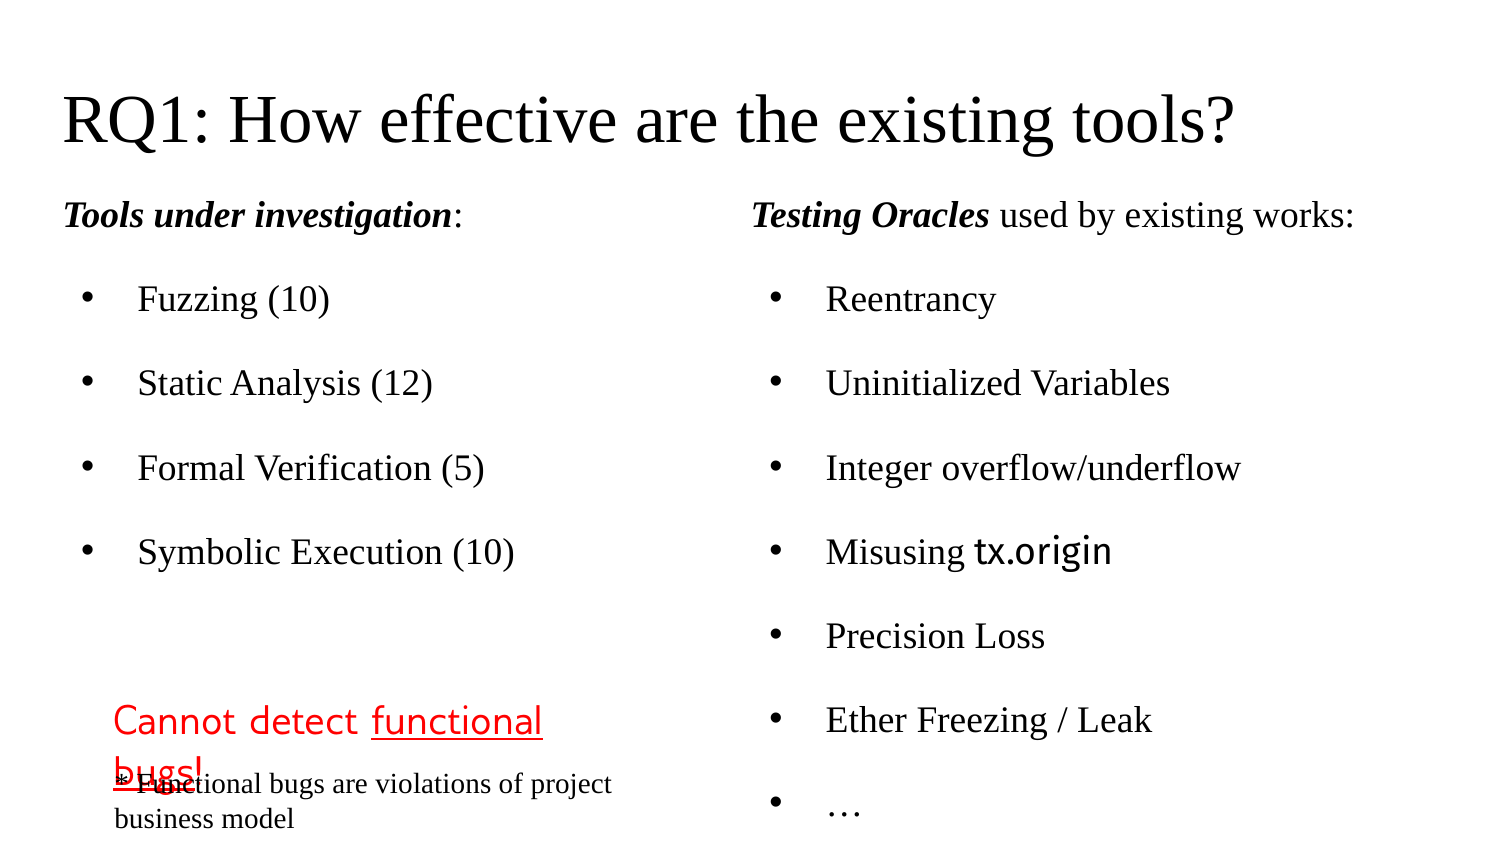

# RQ1: How effective are the existing tools?
Tools under investigation:
Fuzzing (10)
Static Analysis (12)
Formal Verification (5)
Symbolic Execution (10)
Testing Oracles used by existing works:
Reentrancy
Uninitialized Variables
Integer overflow/underflow
Misusing tx.origin
Precision Loss
Ether Freezing / Leak
…
Cannot detect functional bugs!
* Functional bugs are violations of project business model